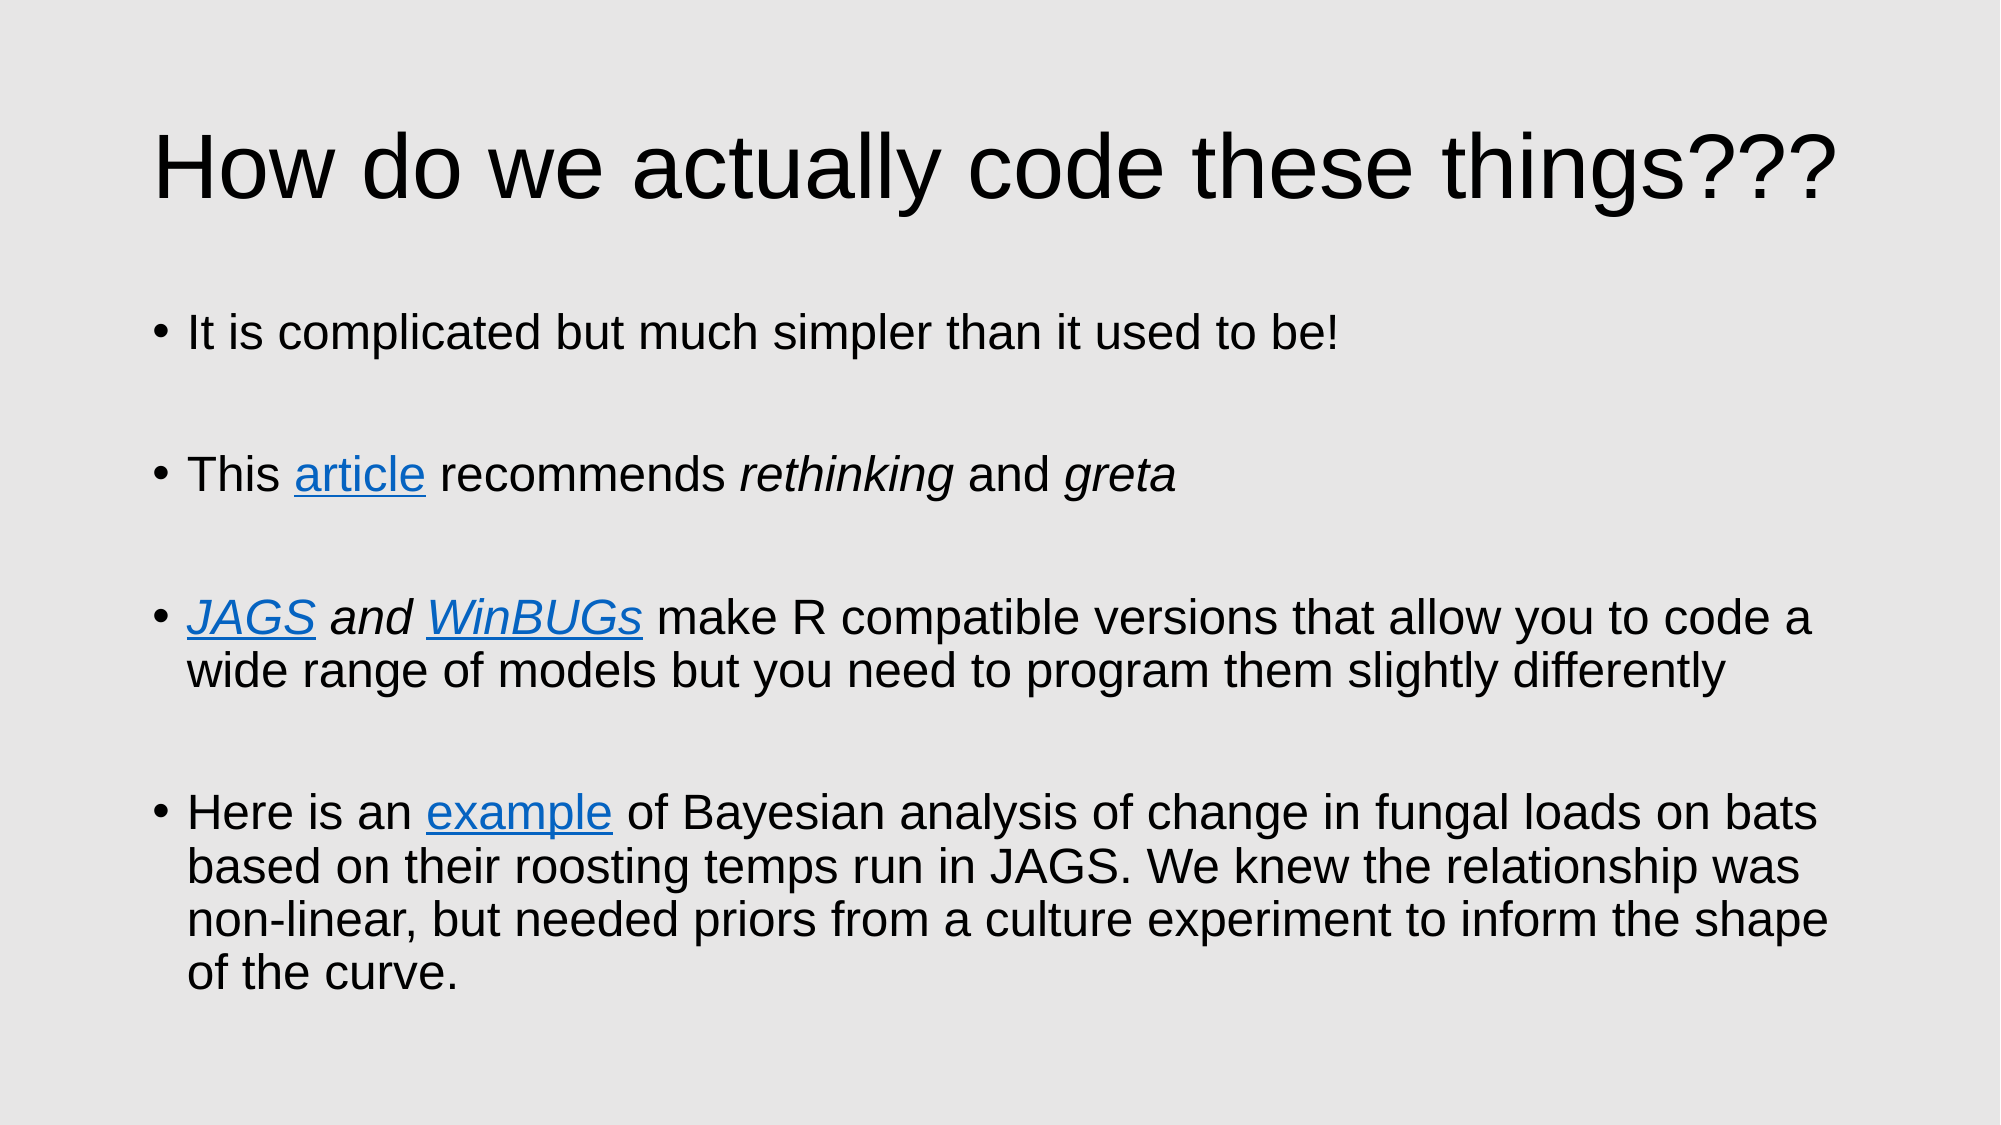

# How do we actually code these things???
It is complicated but much simpler than it used to be!

This article recommends rethinking and greta

JAGS and WinBUGs make R compatible versions that allow you to code a wide range of models but you need to program them slightly differently

Here is an example of Bayesian analysis of change in fungal loads on bats based on their roosting temps run in JAGS. We knew the relationship was non-linear, but needed priors from a culture experiment to inform the shape of the curve.